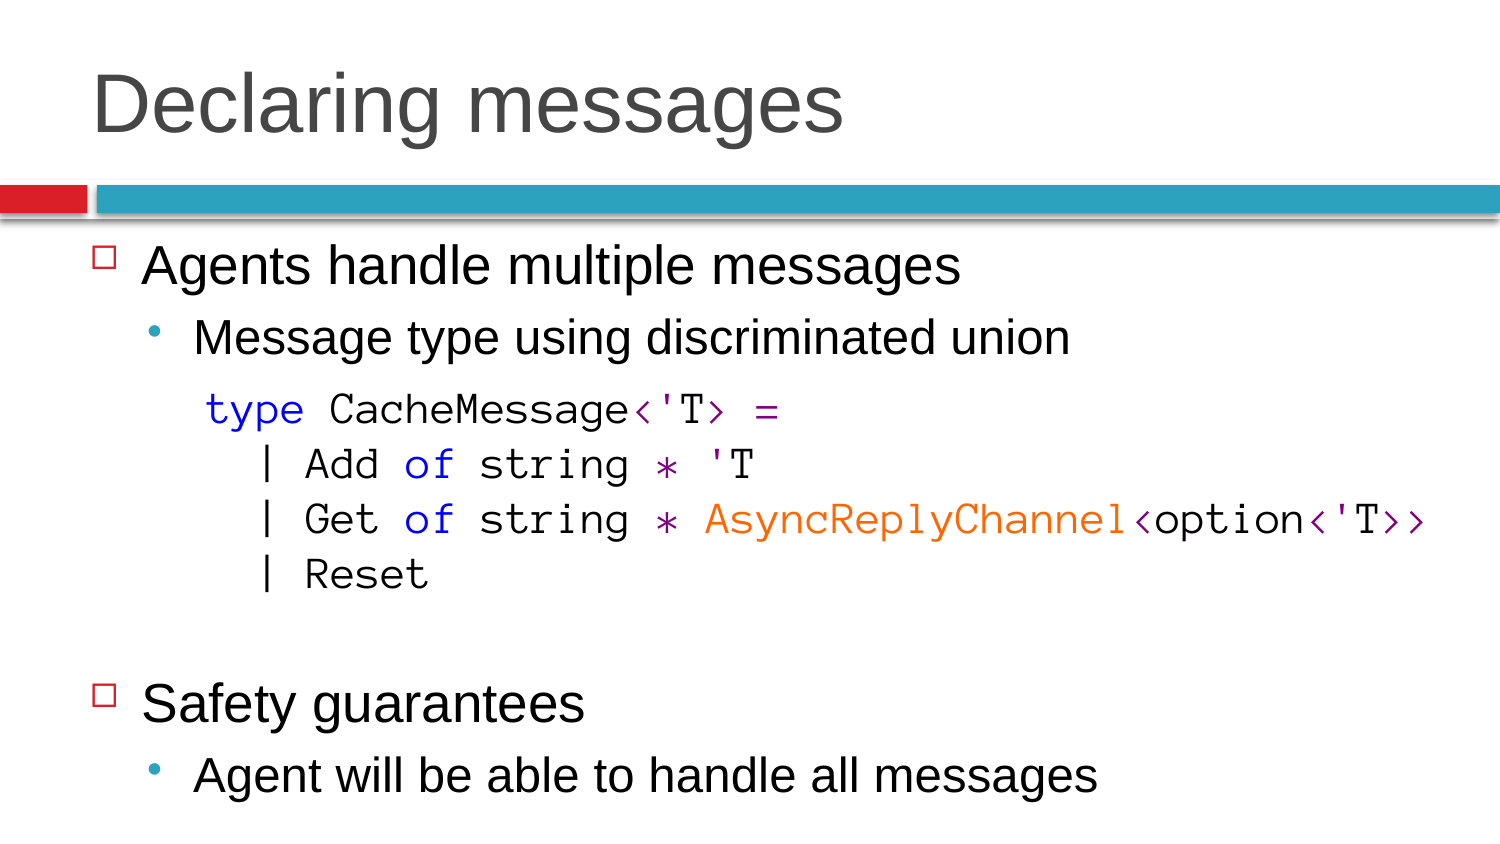

# Declaring messages
Agents handle multiple messages
Message type using discriminated union

Safety guarantees
Agent will be able to handle all messages

type CacheMessage<'T> =
  | Add of string * 'T
  | Get of string * AsyncReplyChannel<option<'T>>
  | Reset